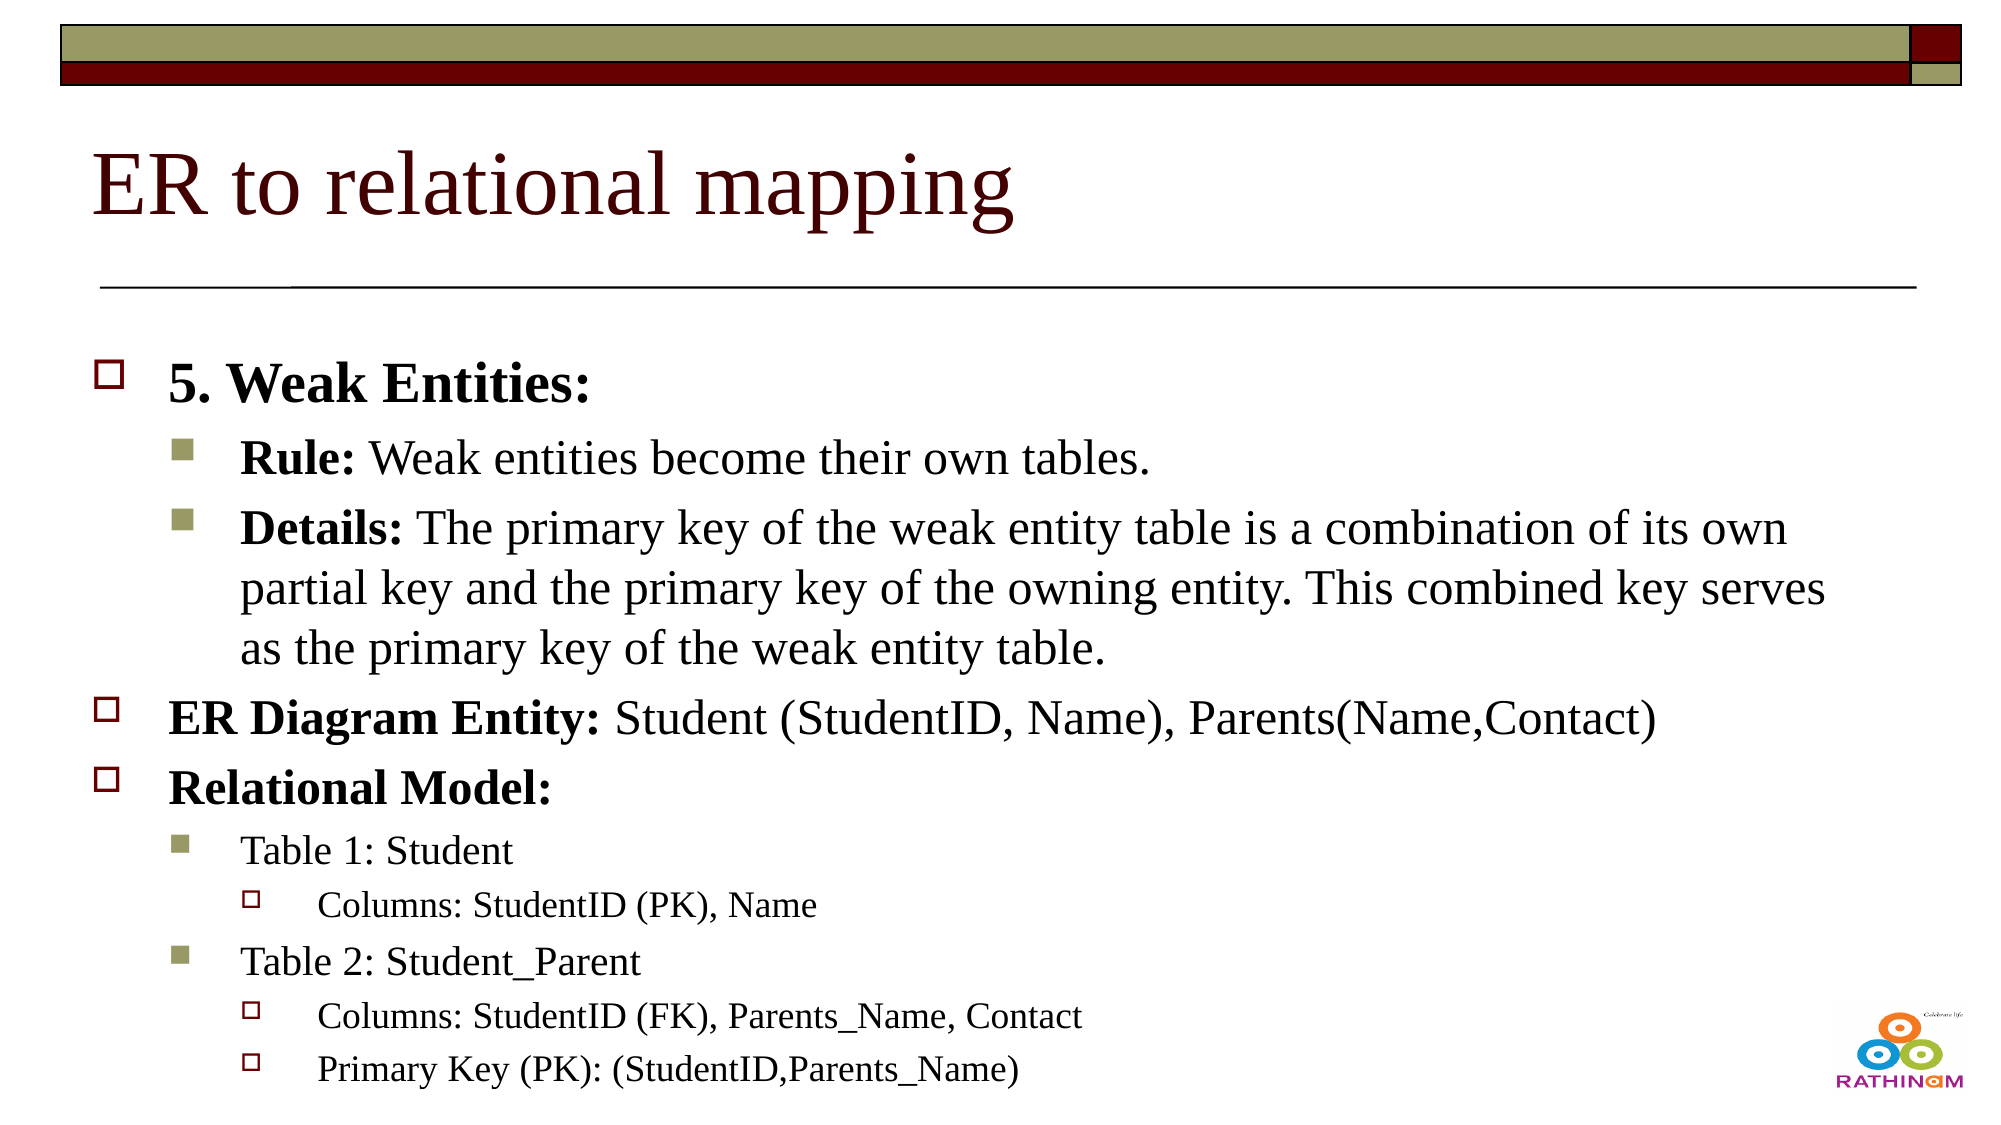

# ER to relational mapping
5. Weak Entities:
Rule: Weak entities become their own tables.
Details: The primary key of the weak entity table is a combination of its own partial key and the primary key of the owning entity. This combined key serves as the primary key of the weak entity table.
ER Diagram Entity: Student (StudentID, Name), Parents(Name,Contact)
Relational Model:
Table 1: Student
Columns: StudentID (PK), Name
Table 2: Student_Parent
Columns: StudentID (FK), Parents_Name, Contact
Primary Key (PK): (StudentID,Parents_Name)